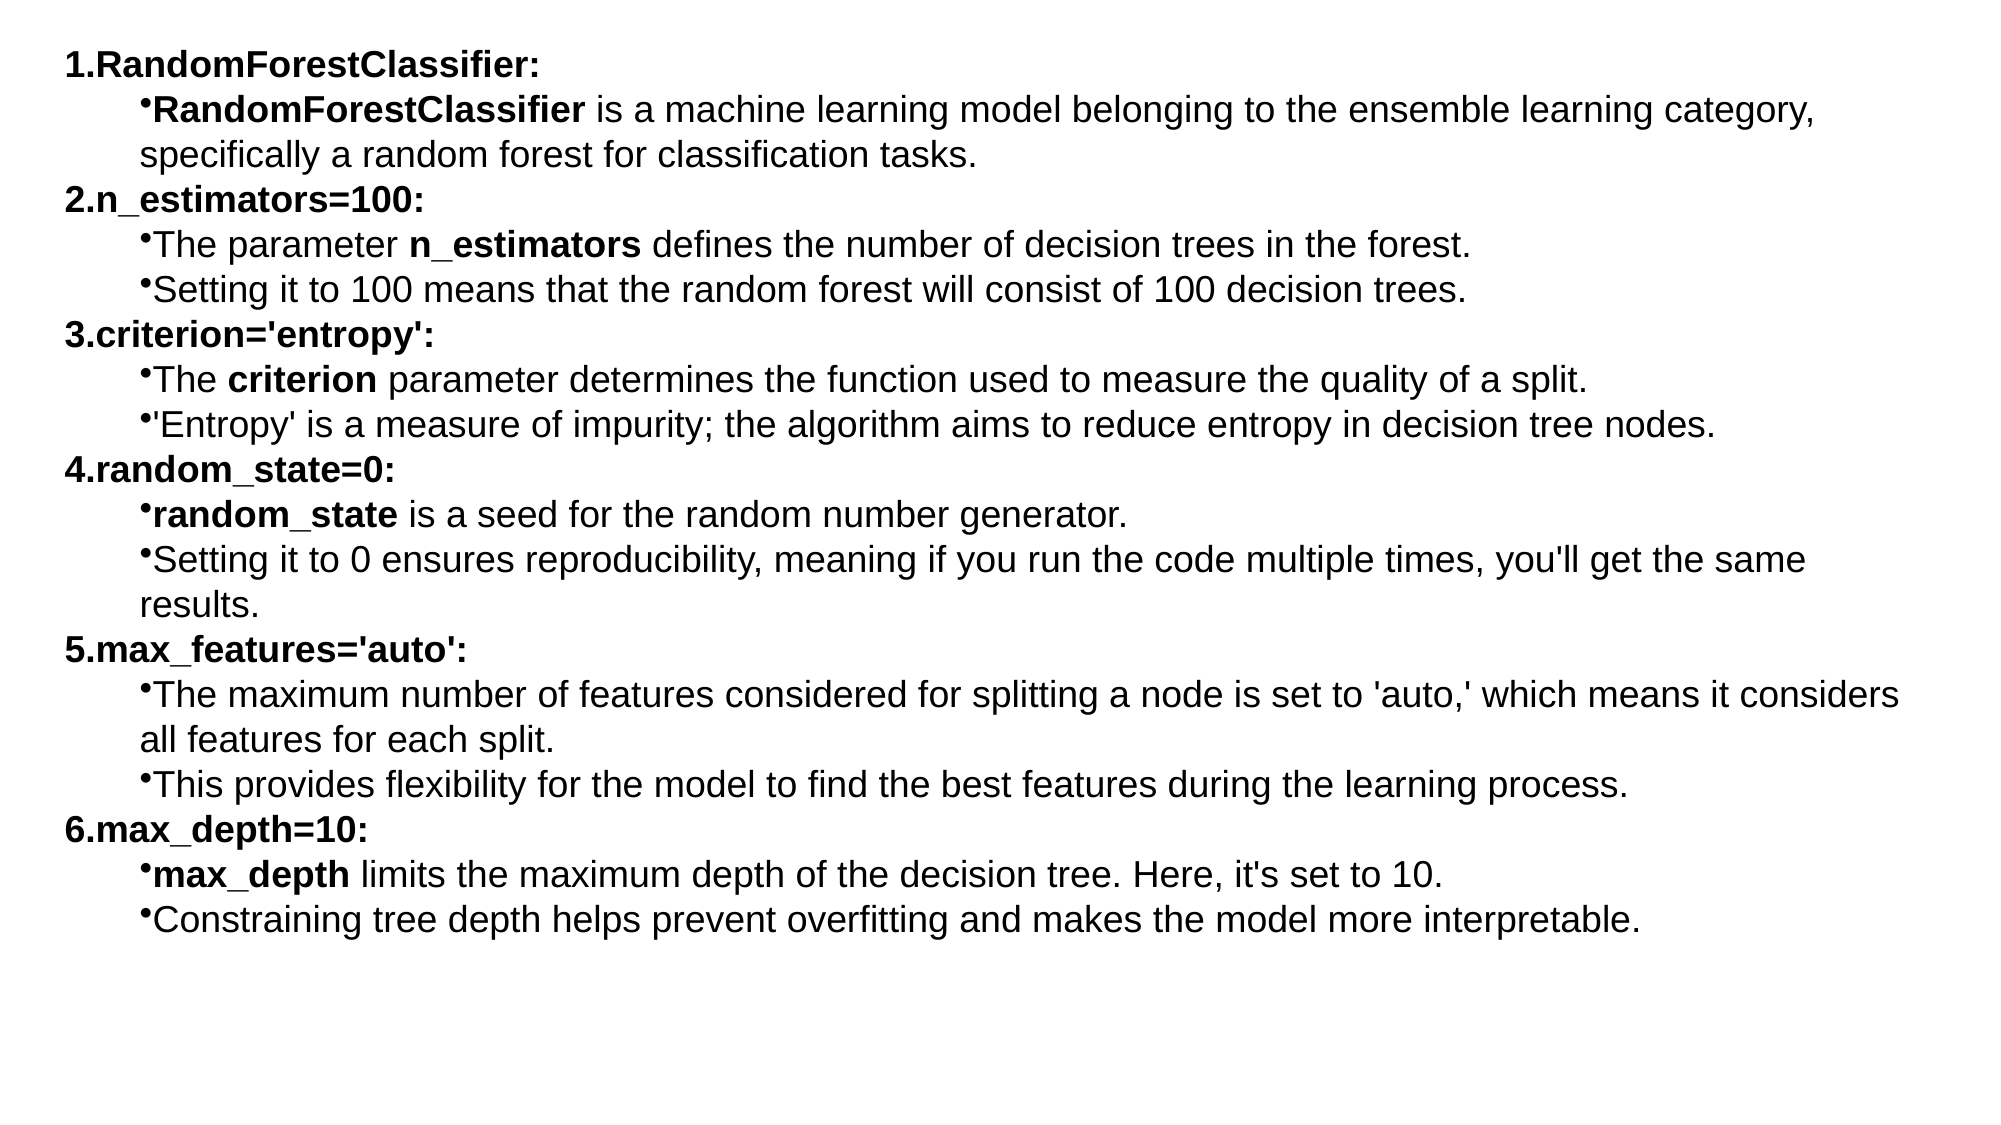

RandomForestClassifier:
RandomForestClassifier is a machine learning model belonging to the ensemble learning category, specifically a random forest for classification tasks.
n_estimators=100:
The parameter n_estimators defines the number of decision trees in the forest.
Setting it to 100 means that the random forest will consist of 100 decision trees.
criterion='entropy':
The criterion parameter determines the function used to measure the quality of a split.
'Entropy' is a measure of impurity; the algorithm aims to reduce entropy in decision tree nodes.
random_state=0:
random_state is a seed for the random number generator.
Setting it to 0 ensures reproducibility, meaning if you run the code multiple times, you'll get the same results.
max_features='auto':
The maximum number of features considered for splitting a node is set to 'auto,' which means it considers all features for each split.
This provides flexibility for the model to find the best features during the learning process.
max_depth=10:
max_depth limits the maximum depth of the decision tree. Here, it's set to 10.
Constraining tree depth helps prevent overfitting and makes the model more interpretable.